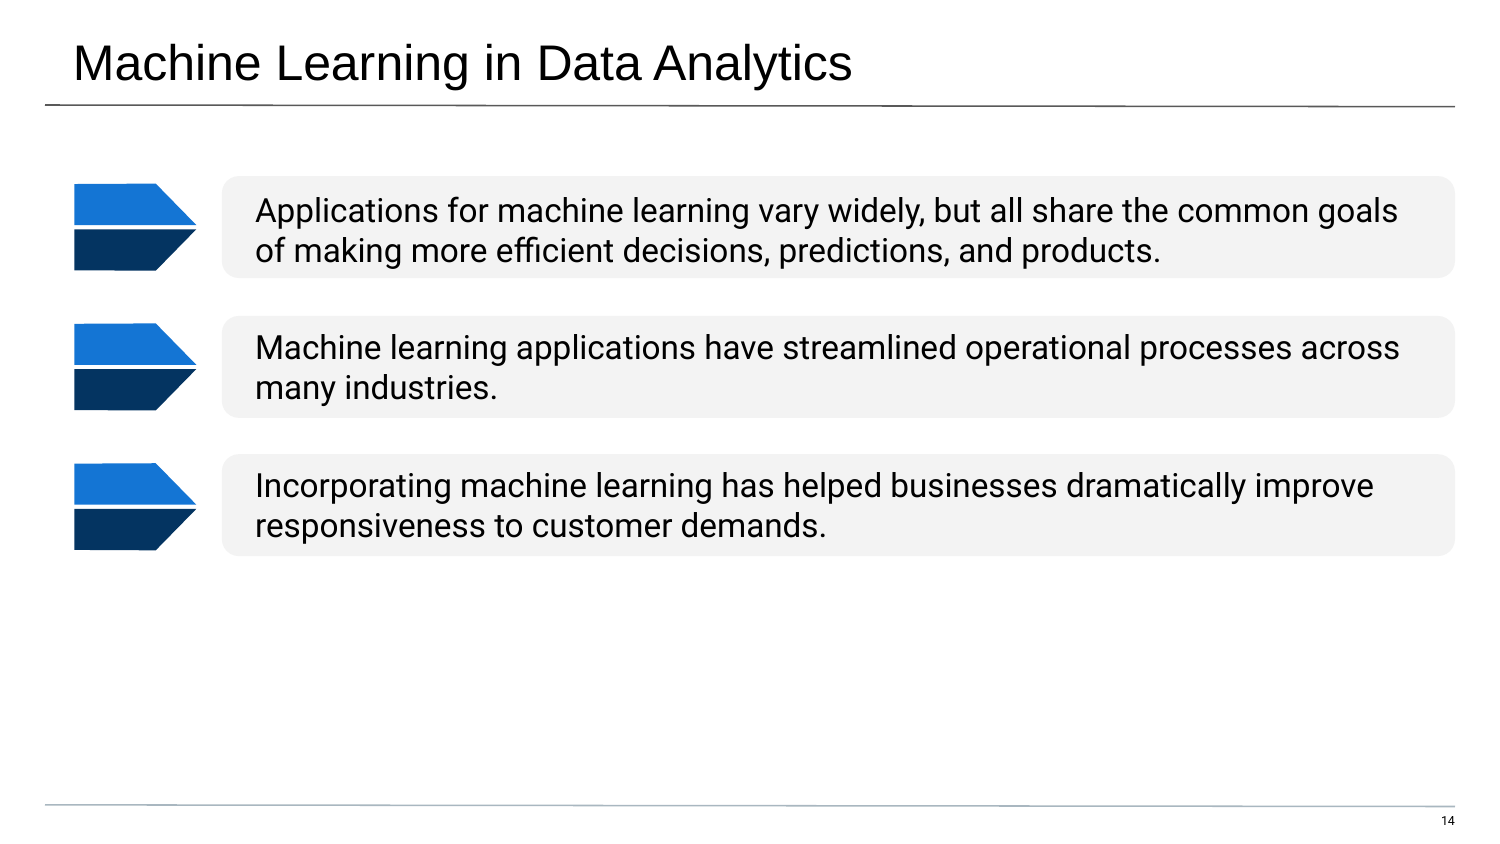

# Machine Learning in Data Analytics

Applications for machine learning vary widely, but all share the common goals of making more efficient decisions, predictions, and products.

Machine learning applications have streamlined operational processes across many industries.

Incorporating machine learning has helped businesses dramatically improve responsiveness to customer demands.

14